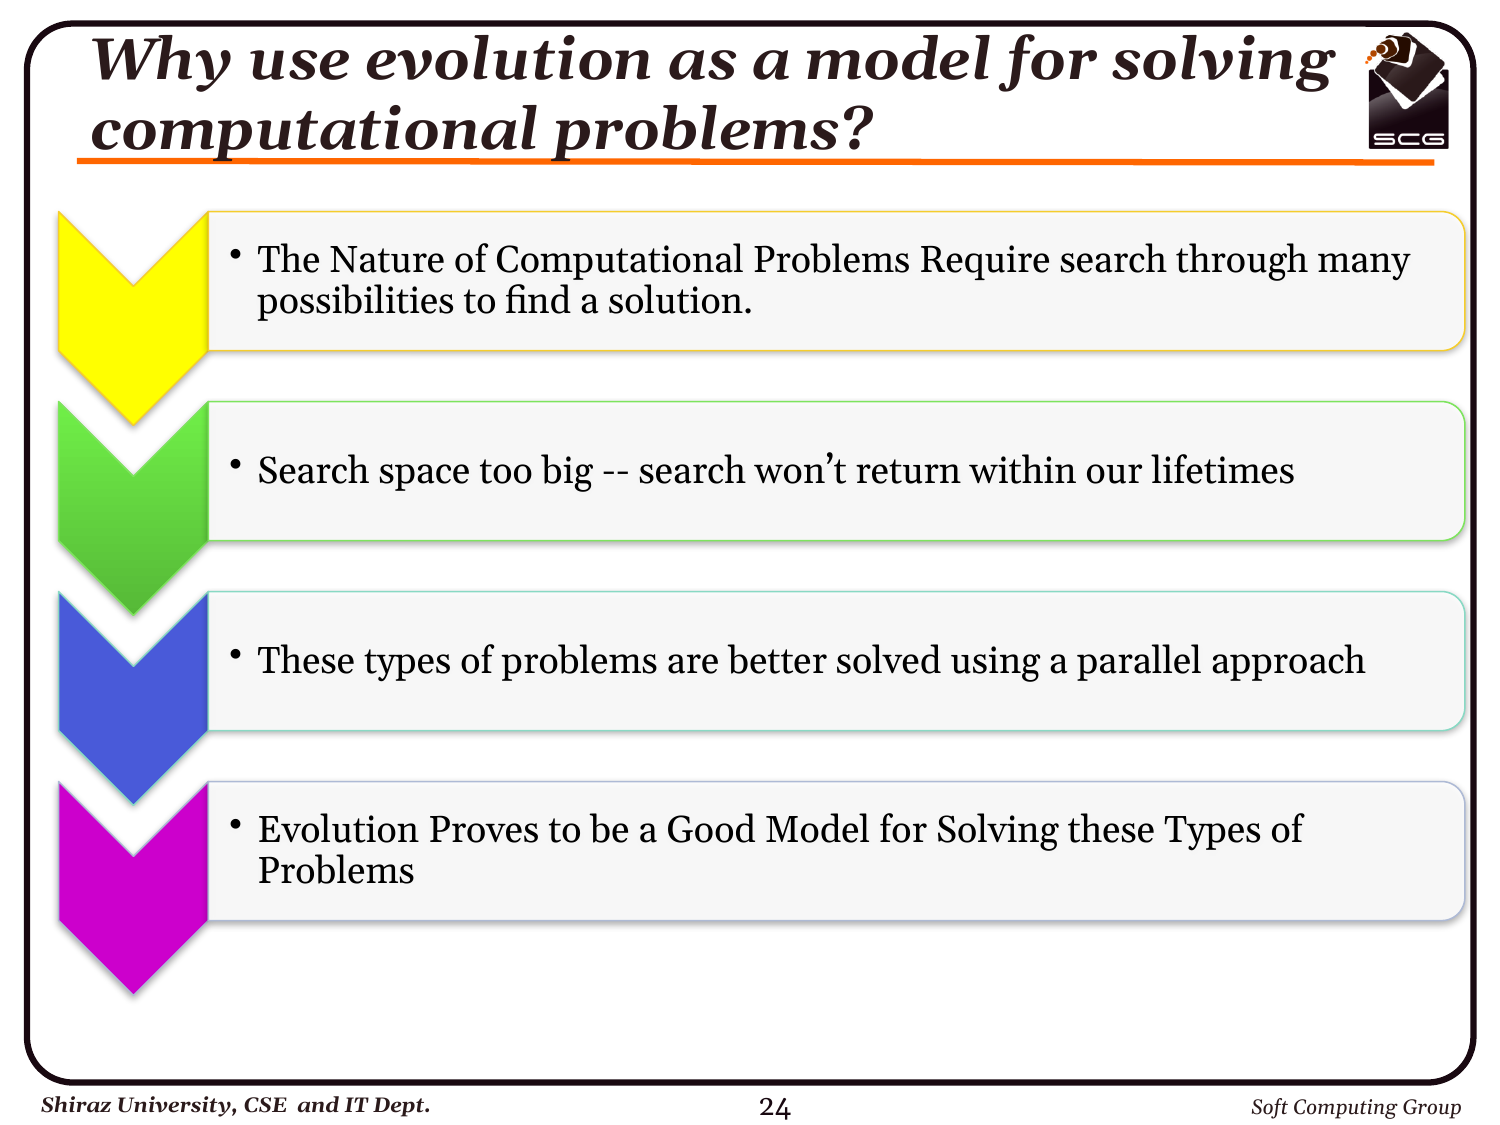

# Why use evolution as a model for solving computational problems?

The Nature of Computational Problems Require search through many possibilities to find a solution.

Search space too big -- search won’t return within our lifetimes

These types of problems are better solved using a parallel approach

Evolution Proves to be a Good Model for Solving these Types of Problems
24